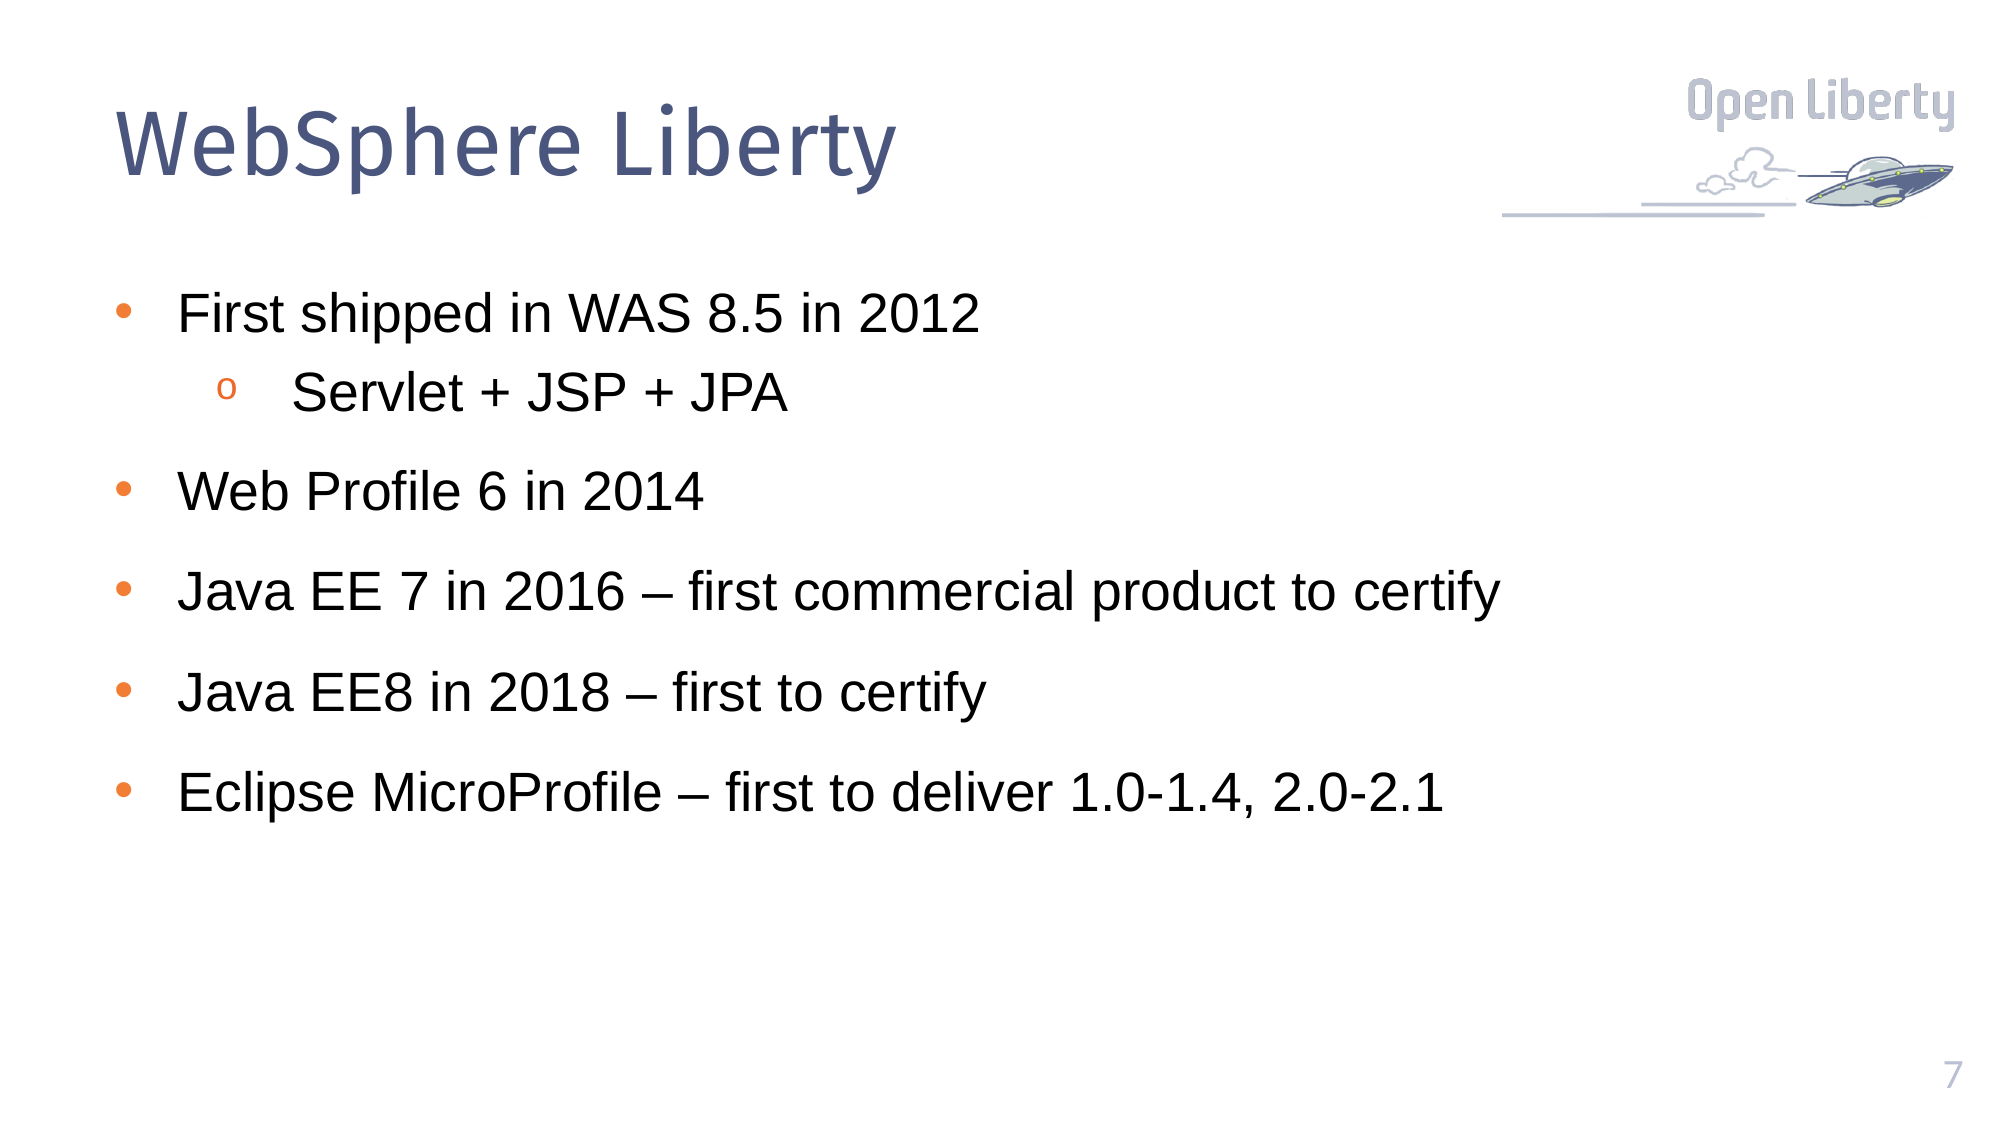

# WebSphere Liberty
First shipped in WAS 8.5 in 2012
Servlet + JSP + JPA
Web Profile 6 in 2014
Java EE 7 in 2016 – first commercial product to certify
Java EE8 in 2018 – first to certify
Eclipse MicroProfile – first to deliver 1.0-1.4, 2.0-2.1